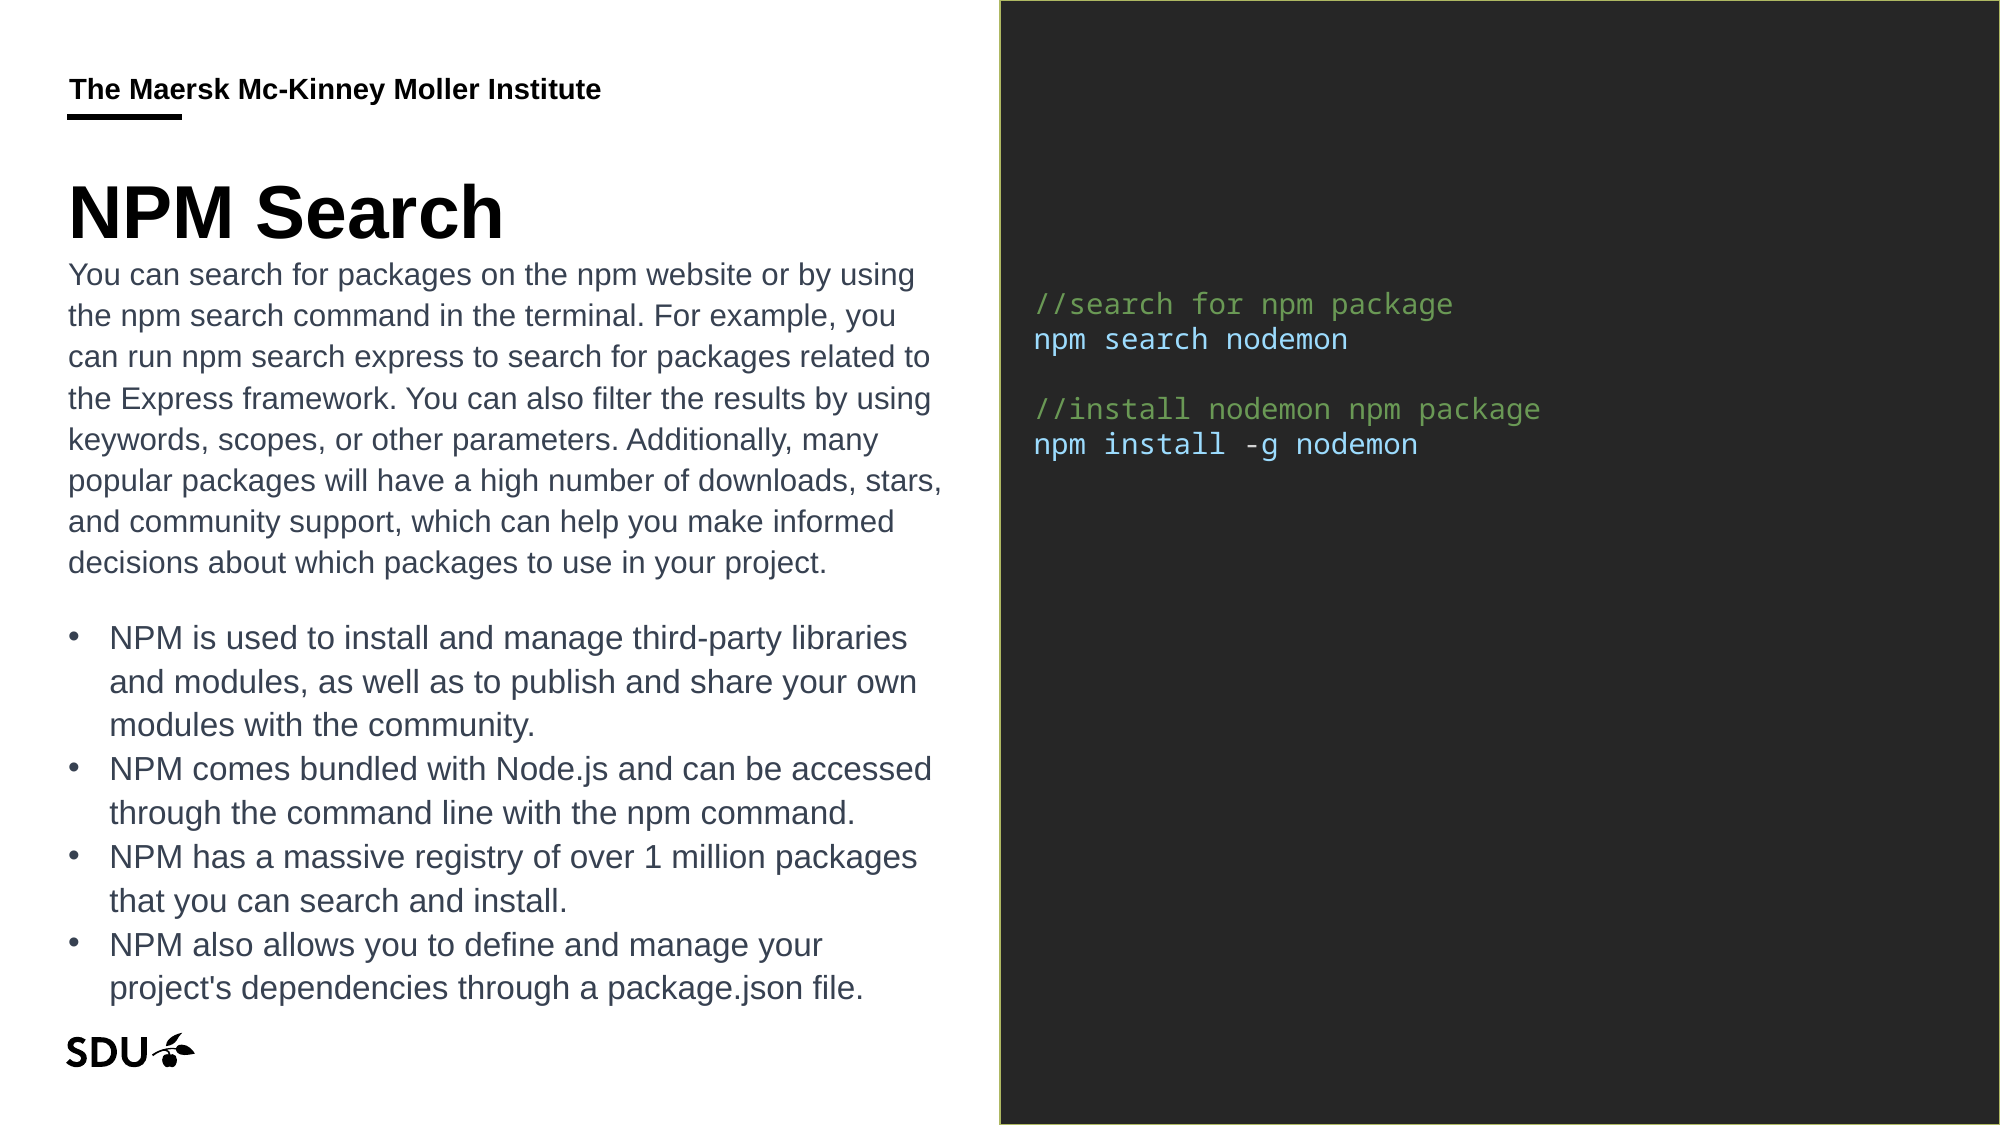

# NPM Search
You can search for packages on the npm website or by using the npm search command in the terminal. For example, you can run npm search express to search for packages related to the Express framework. You can also filter the results by using keywords, scopes, or other parameters. Additionally, many popular packages will have a high number of downloads, stars, and community support, which can help you make informed decisions about which packages to use in your project.
//search for npm package
npm search nodemon
//install nodemon npm package
npm install -g nodemon
NPM is used to install and manage third-party libraries and modules, as well as to publish and share your own modules with the community.
NPM comes bundled with Node.js and can be accessed through the command line with the npm command.
NPM has a massive registry of over 1 million packages that you can search and install.
NPM also allows you to define and manage your project's dependencies through a package.json file.
18/09/2024
21